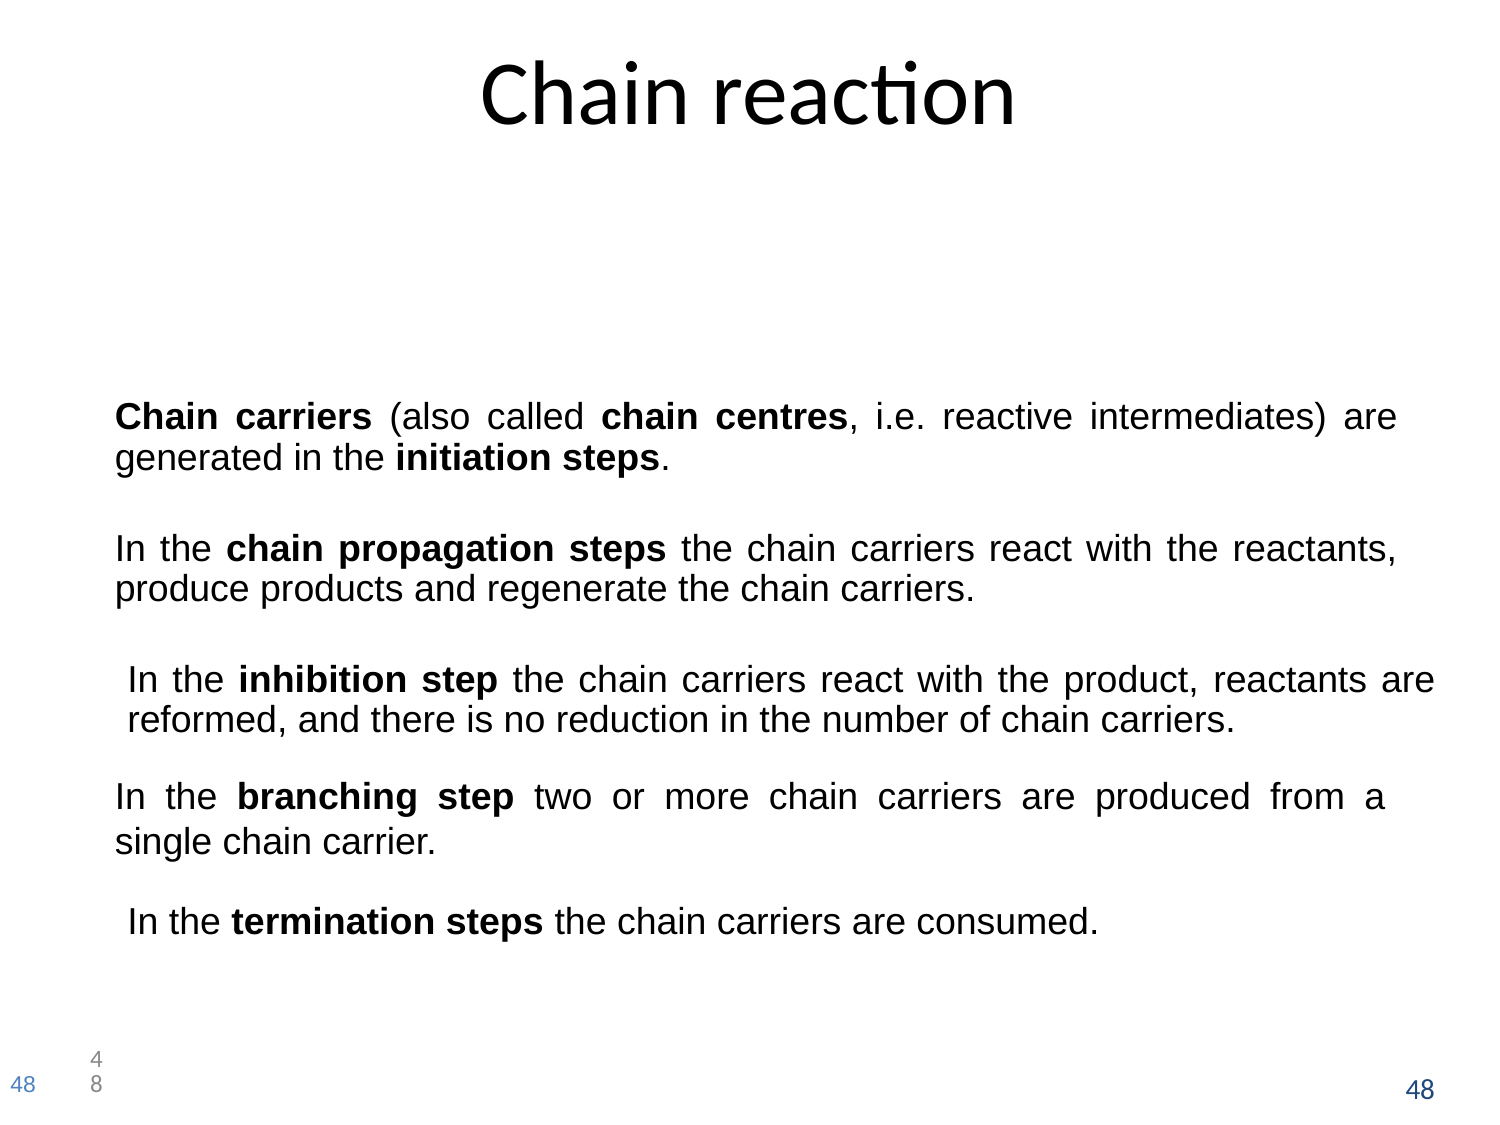

# Chain reaction
Chain carriers (also called chain centres, i.e. reactive intermediates) are generated in the initiation steps.

In the chain propagation steps the chain carriers react with the reactants, produce products and regenerate the chain carriers.
In the inhibition step the chain carriers react with the product, reactants are reformed, and there is no reduction in the number of chain carriers.
In the branching step two or more chain carriers are produced from a single chain carrier.
In the termination steps the chain carriers are consumed.
48
48
48